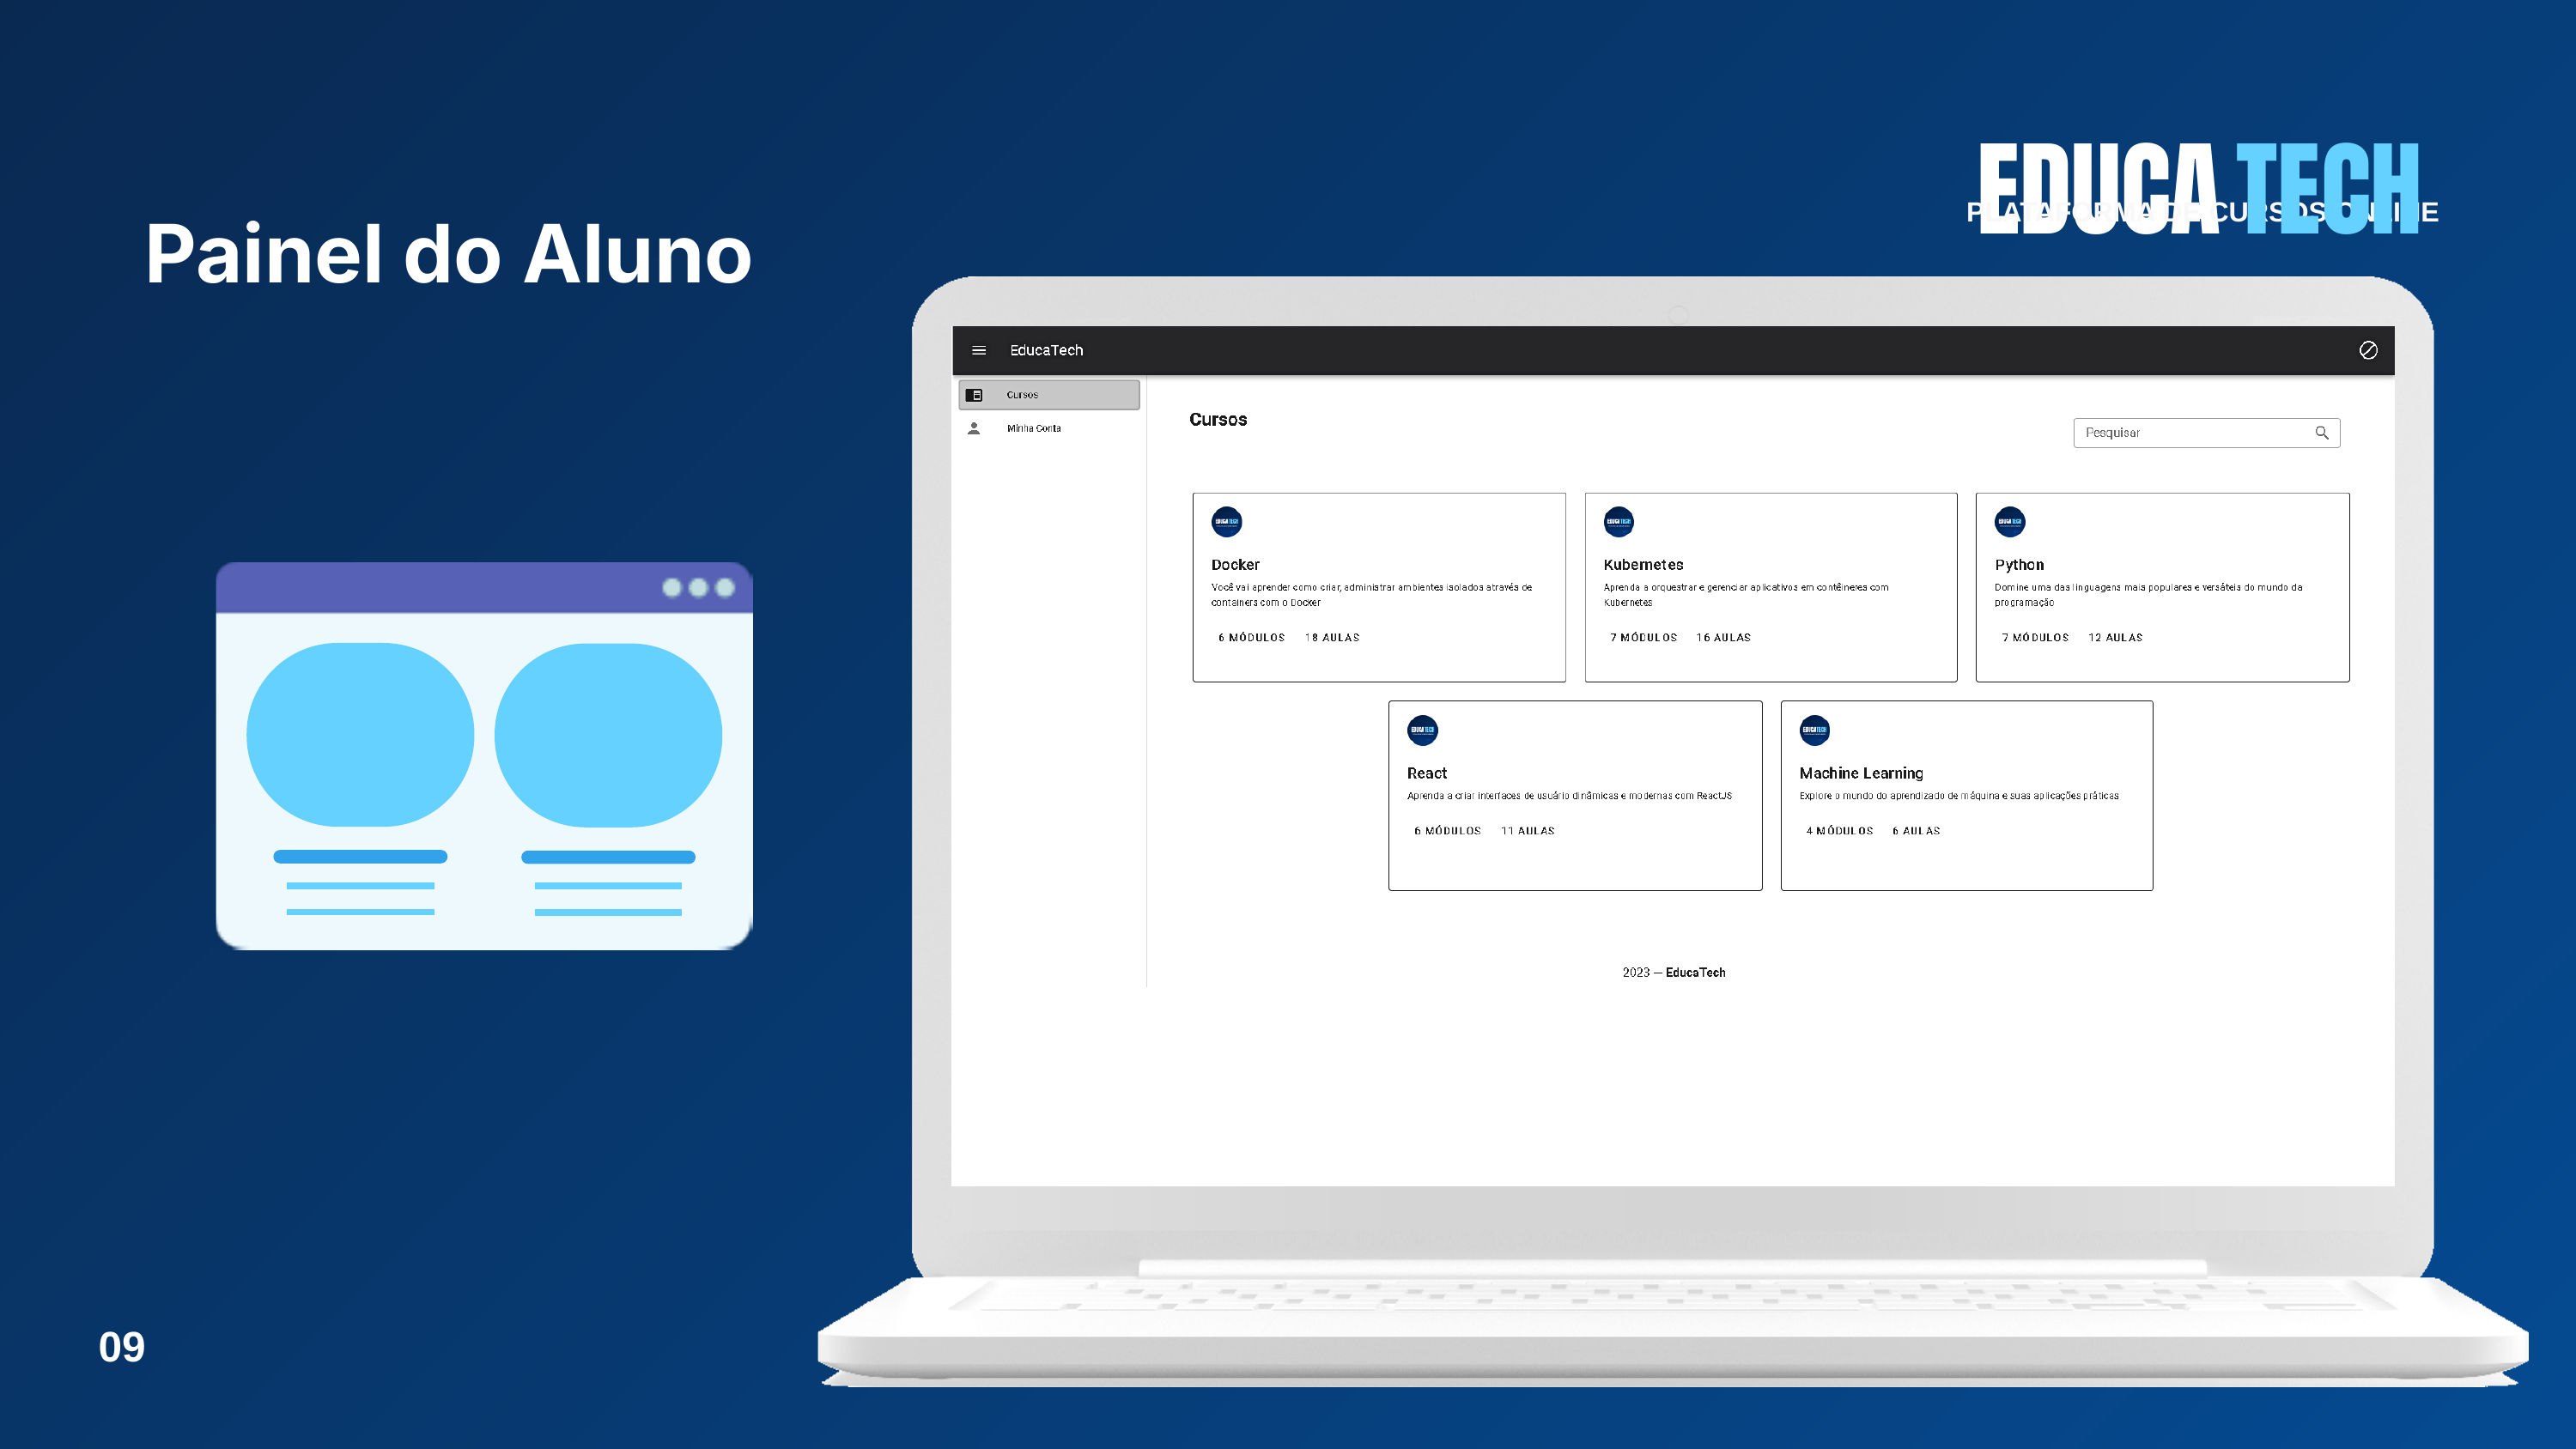

TECH
EDUCA
PLATAFORMA DE CURSOS ONLINE
Painel do Aluno

09